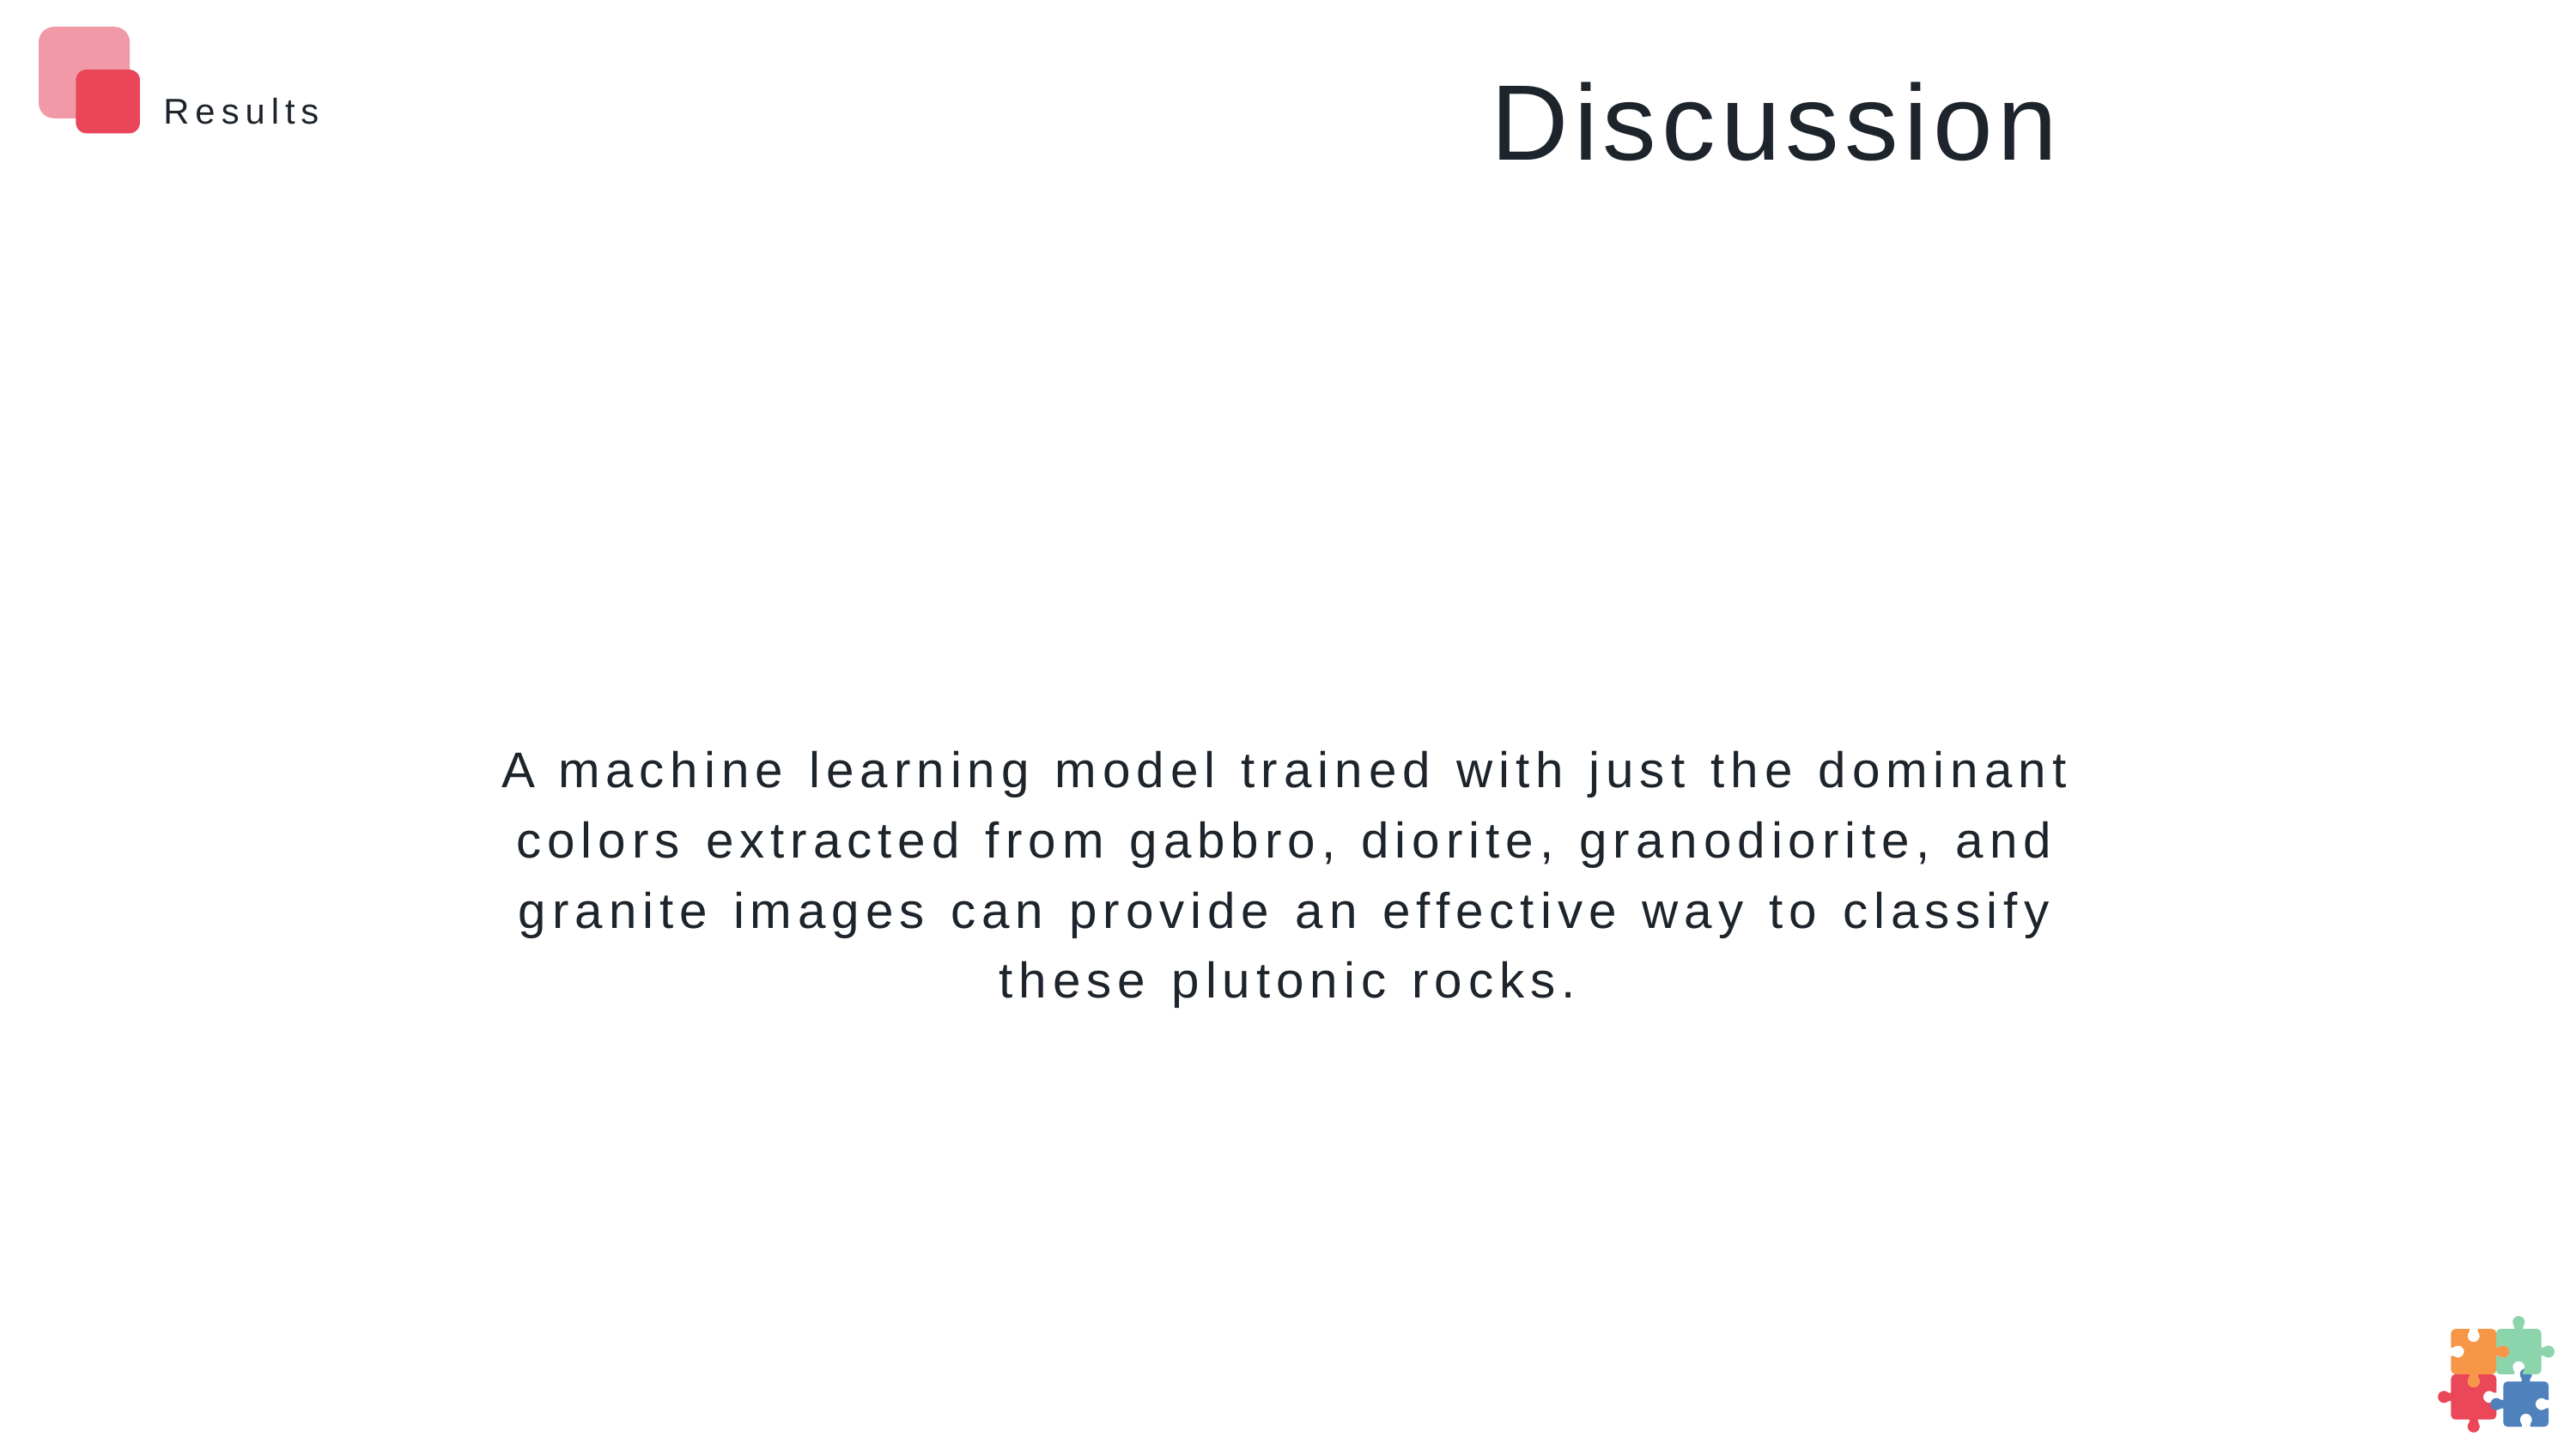

Results
Discussion
A machine learning model trained with just the dominant colors extracted from gabbro, diorite, granodiorite, and granite images can provide an effective way to classify these plutonic rocks.